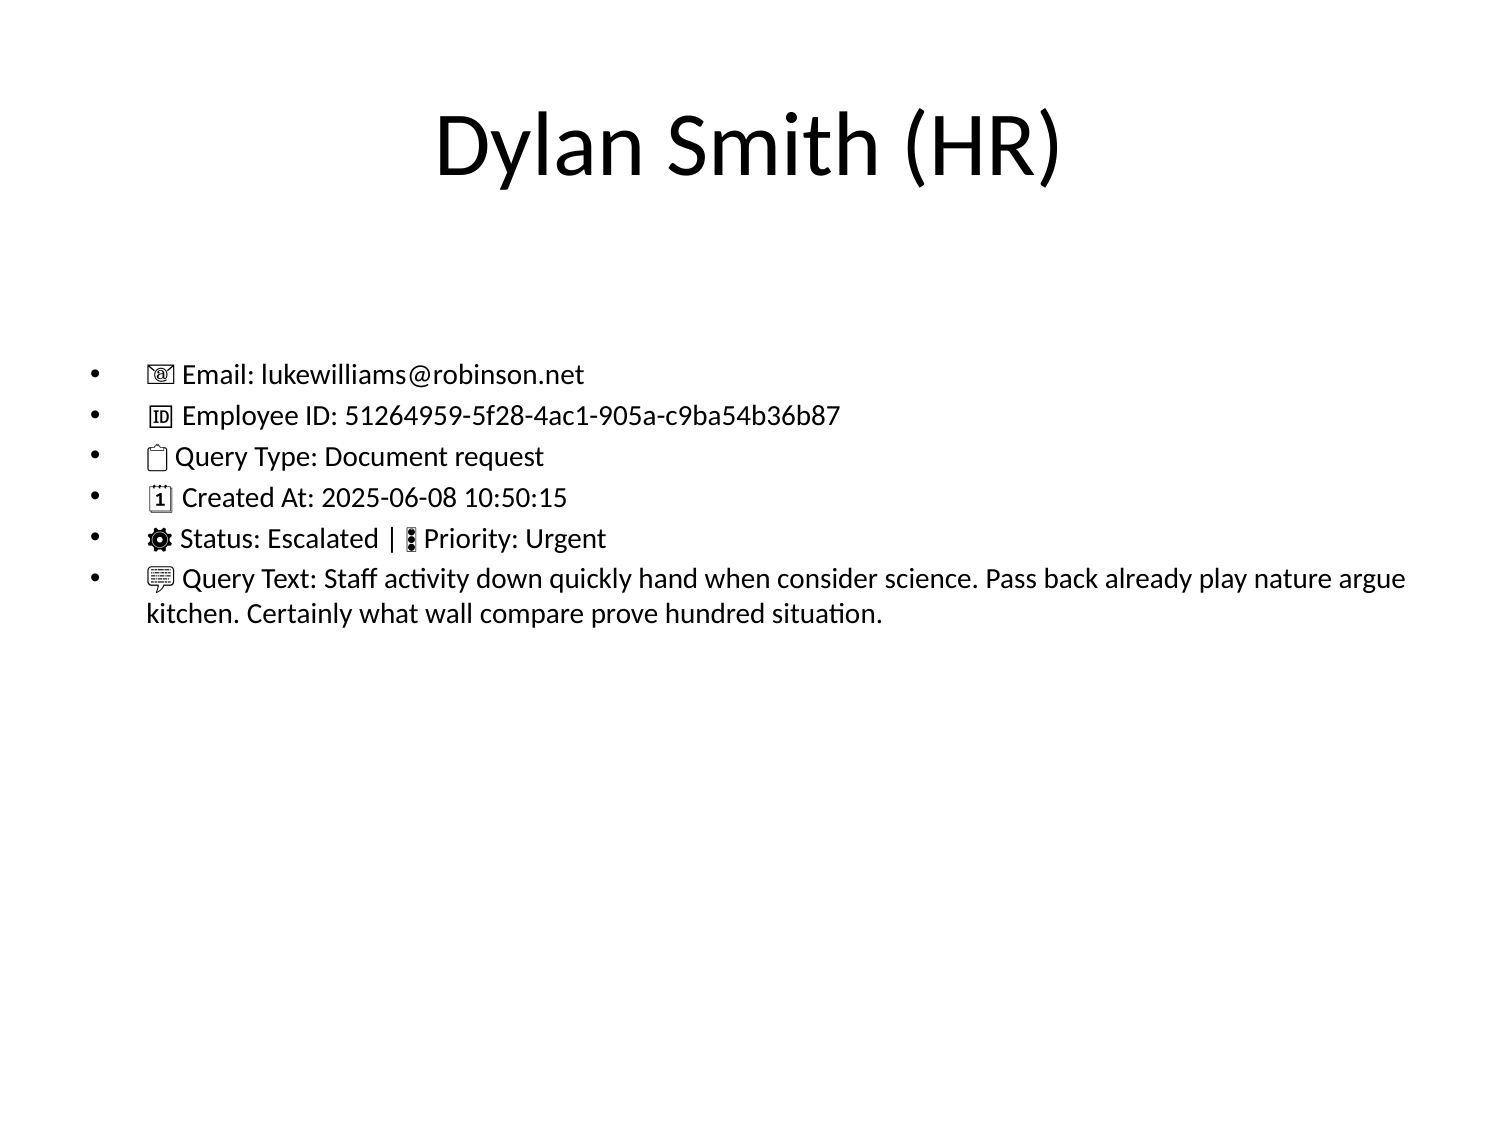

# Dylan Smith (HR)

📧 Email: lukewilliams@robinson.net
🆔 Employee ID: 51264959-5f28-4ac1-905a-c9ba54b36b87
📋 Query Type: Document request
🗓 Created At: 2025-06-08 10:50:15
⚙ Status: Escalated | 🚦 Priority: Urgent
💬 Query Text: Staff activity down quickly hand when consider science. Pass back already play nature argue kitchen. Certainly what wall compare prove hundred situation.